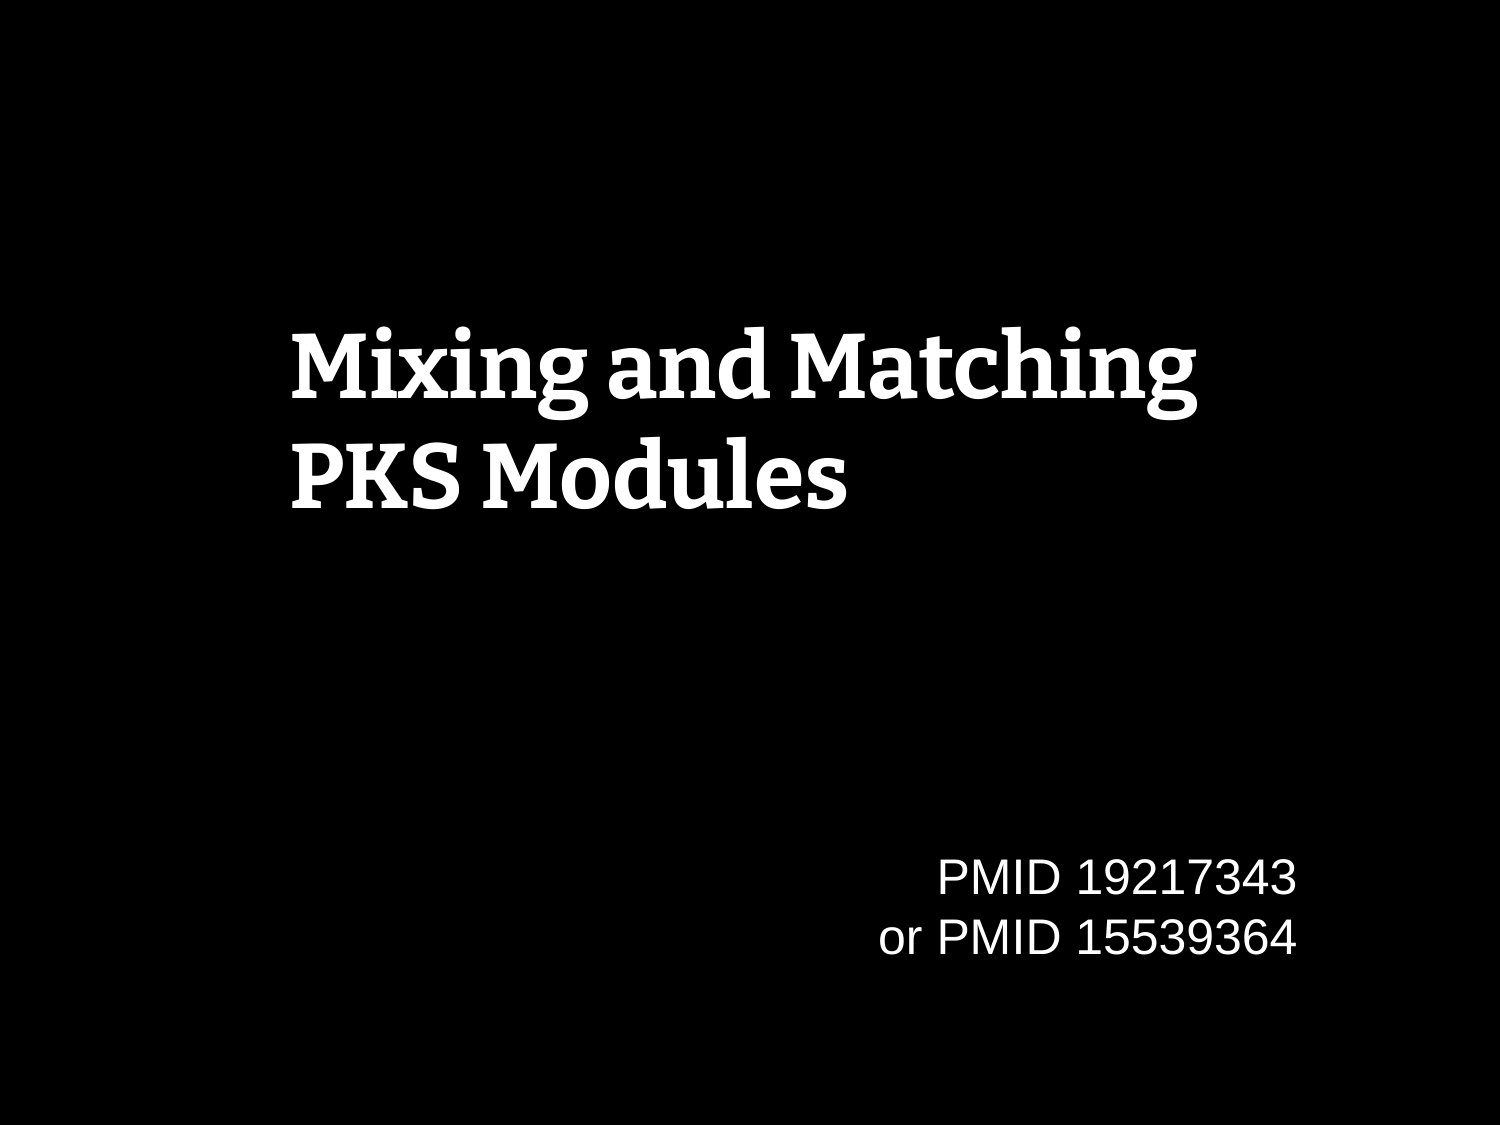

Mixing and Matching PKS Modules
PMID 19217343
or PMID 15539364